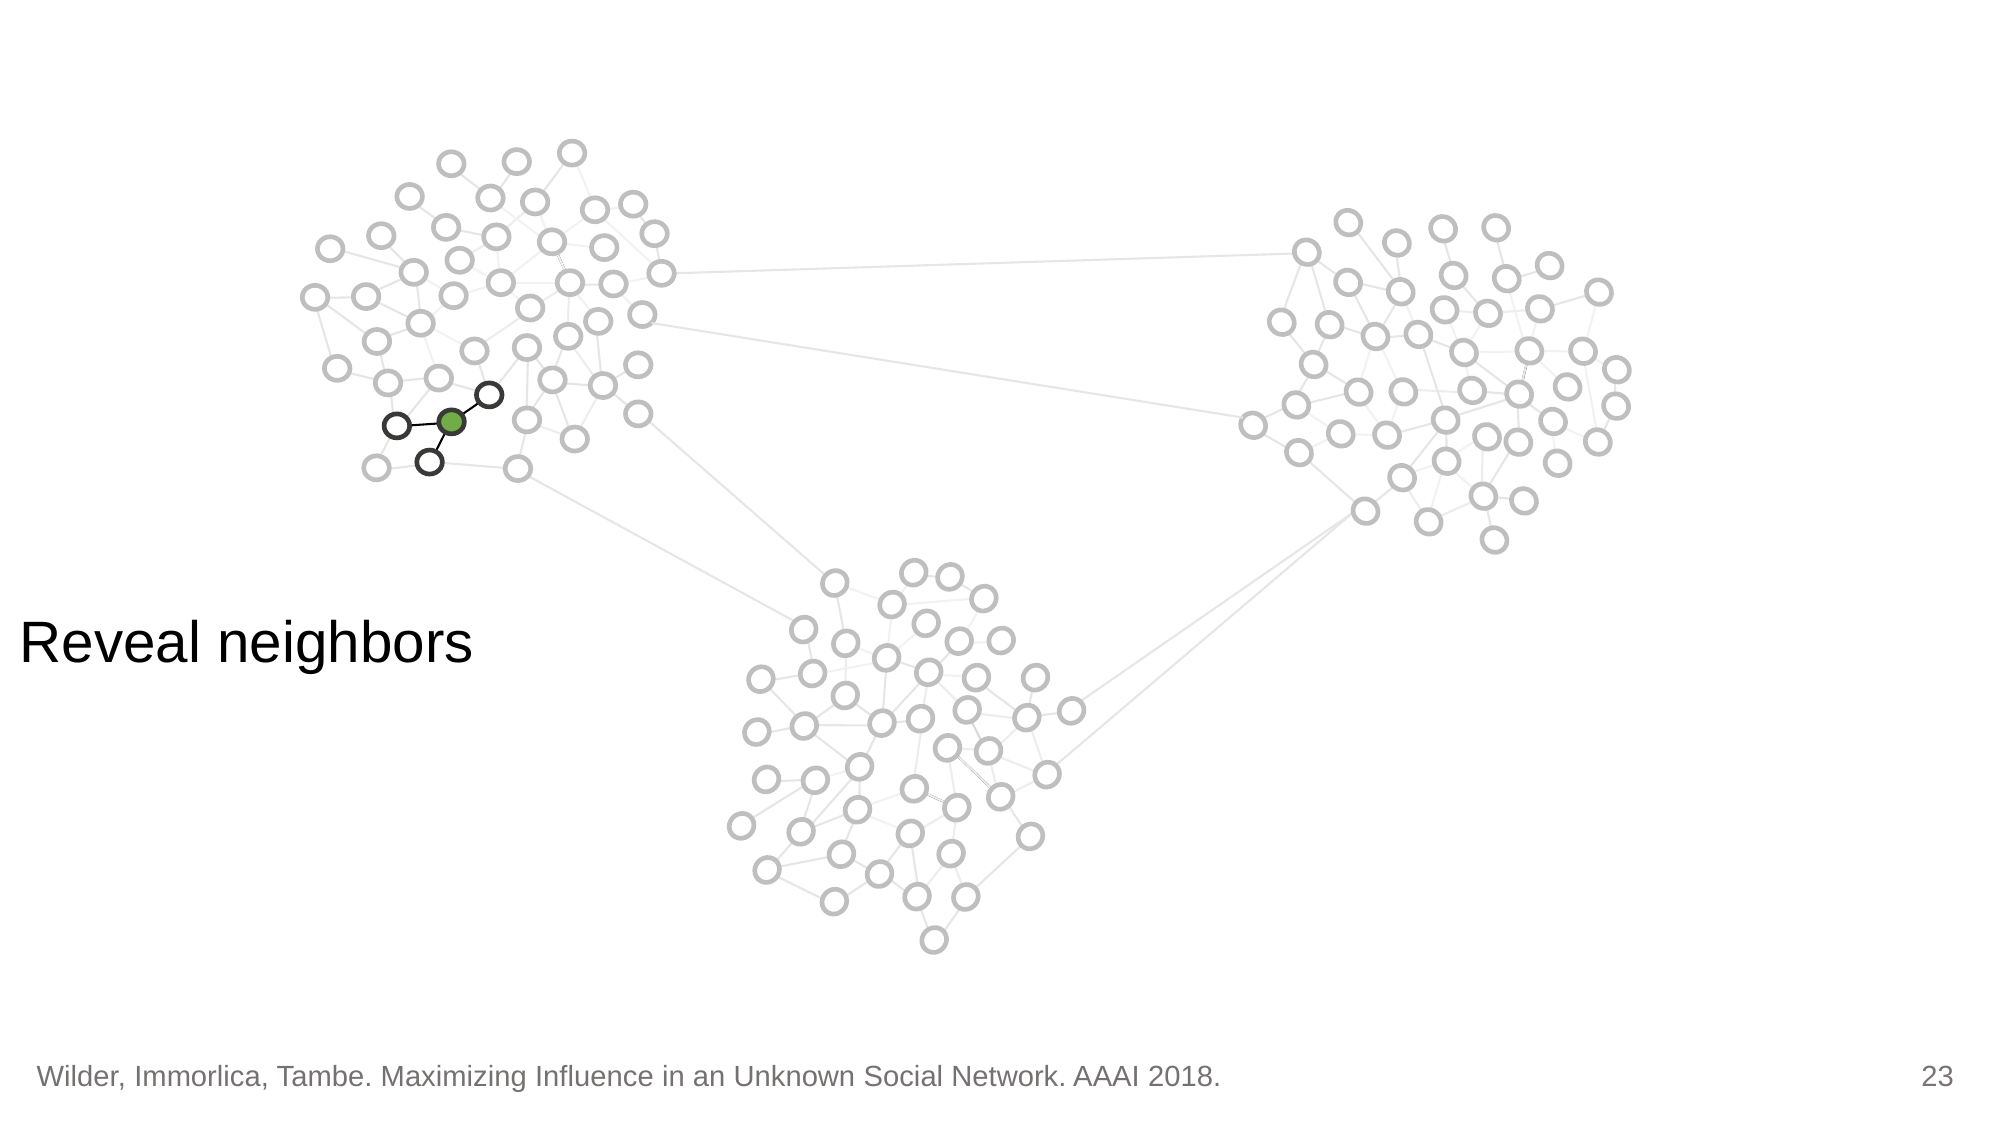

Reveal neighbors

23
Wilder, Immorlica, Tambe. Maximizing Influence in an Unknown Social Network. AAAI 2018.